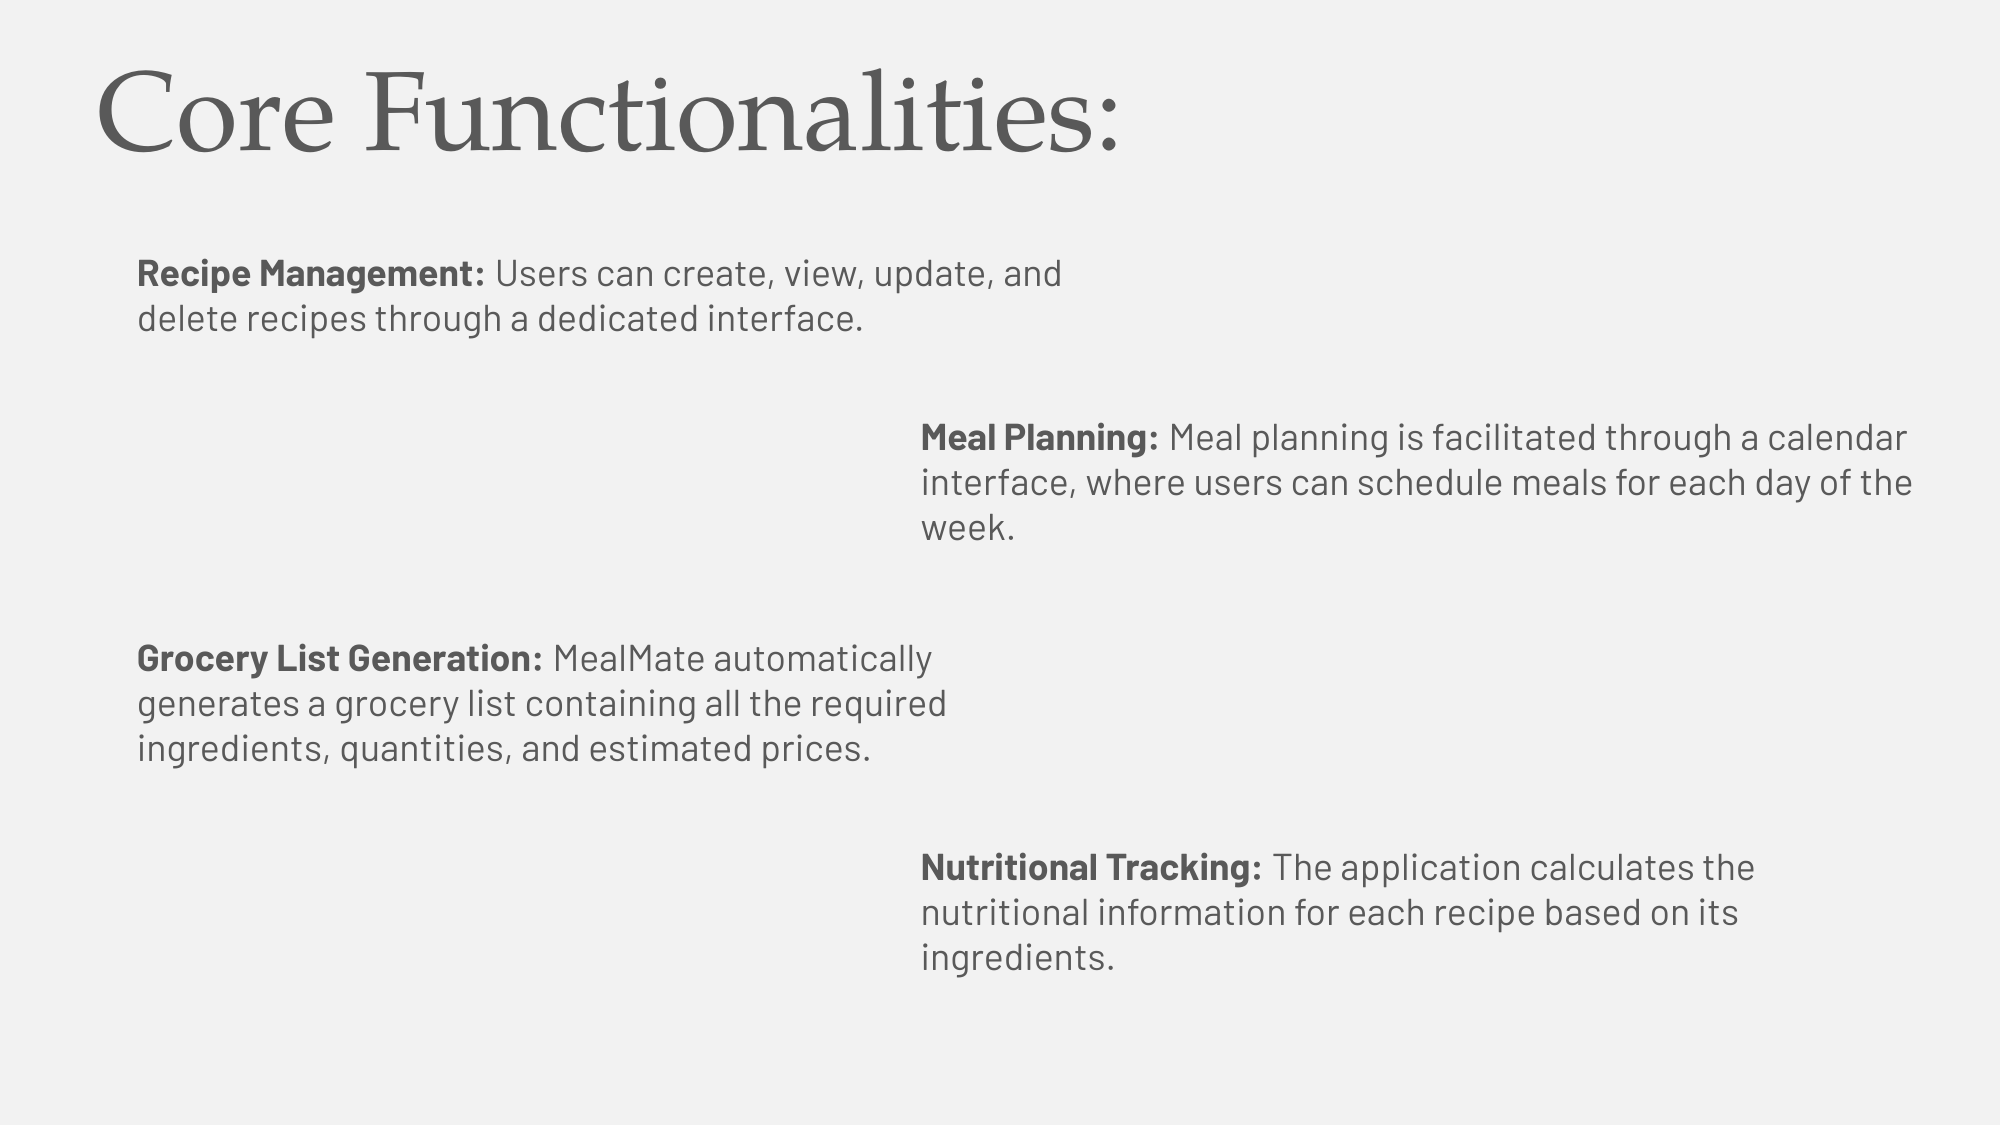

Core Functionalities:
Recipe Management: Users can create, view, update, and delete recipes through a dedicated interface.
Meal Planning: Meal planning is facilitated through a calendar interface, where users can schedule meals for each day of the week.
Grocery List Generation: MealMate automatically generates a grocery list containing all the required ingredients, quantities, and estimated prices.
Nutritional Tracking: The application calculates the nutritional information for each recipe based on its ingredients.